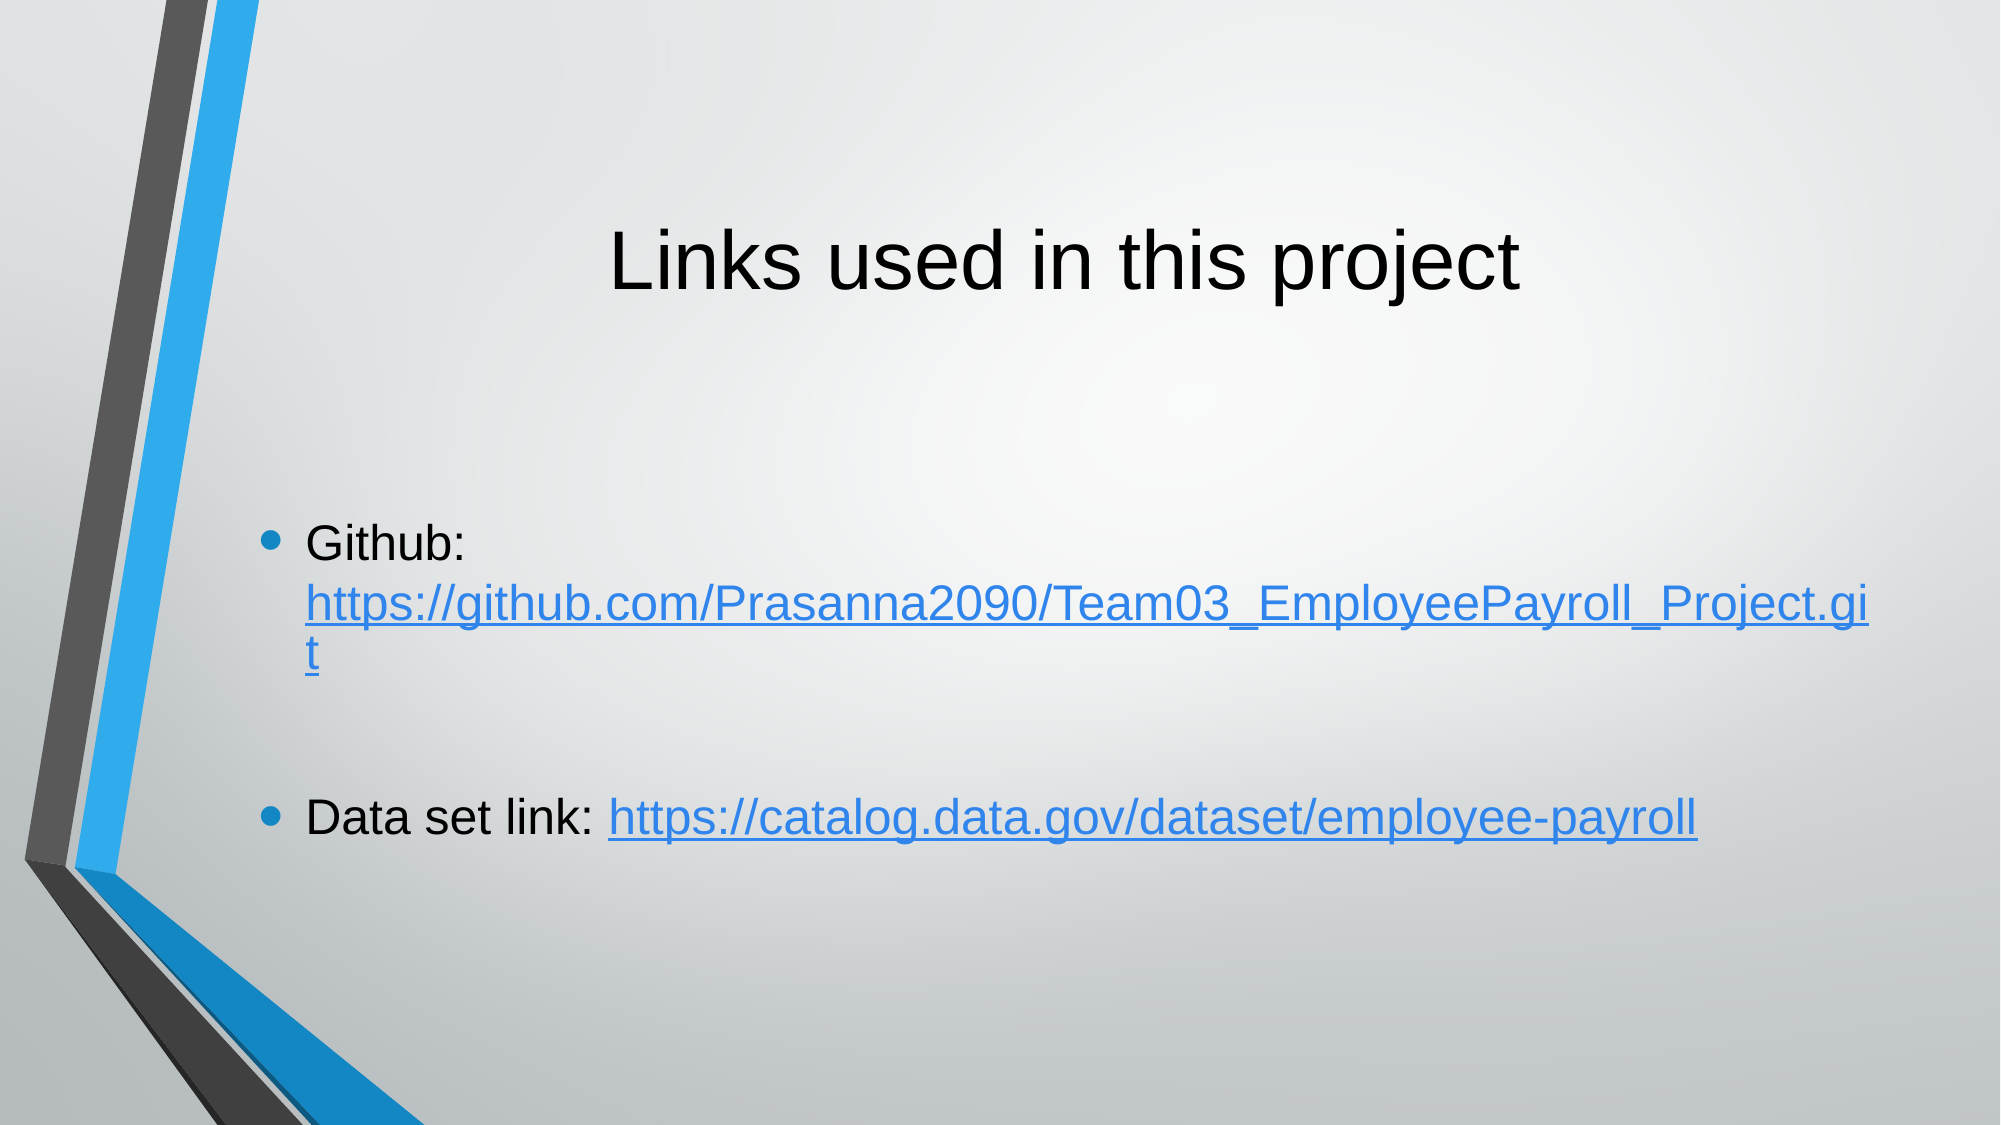

# Links used in this project
Github: https://github.com/Prasanna2090/Team03_EmployeePayroll_Project.git

Data set link: https://catalog.data.gov/dataset/employee-payroll